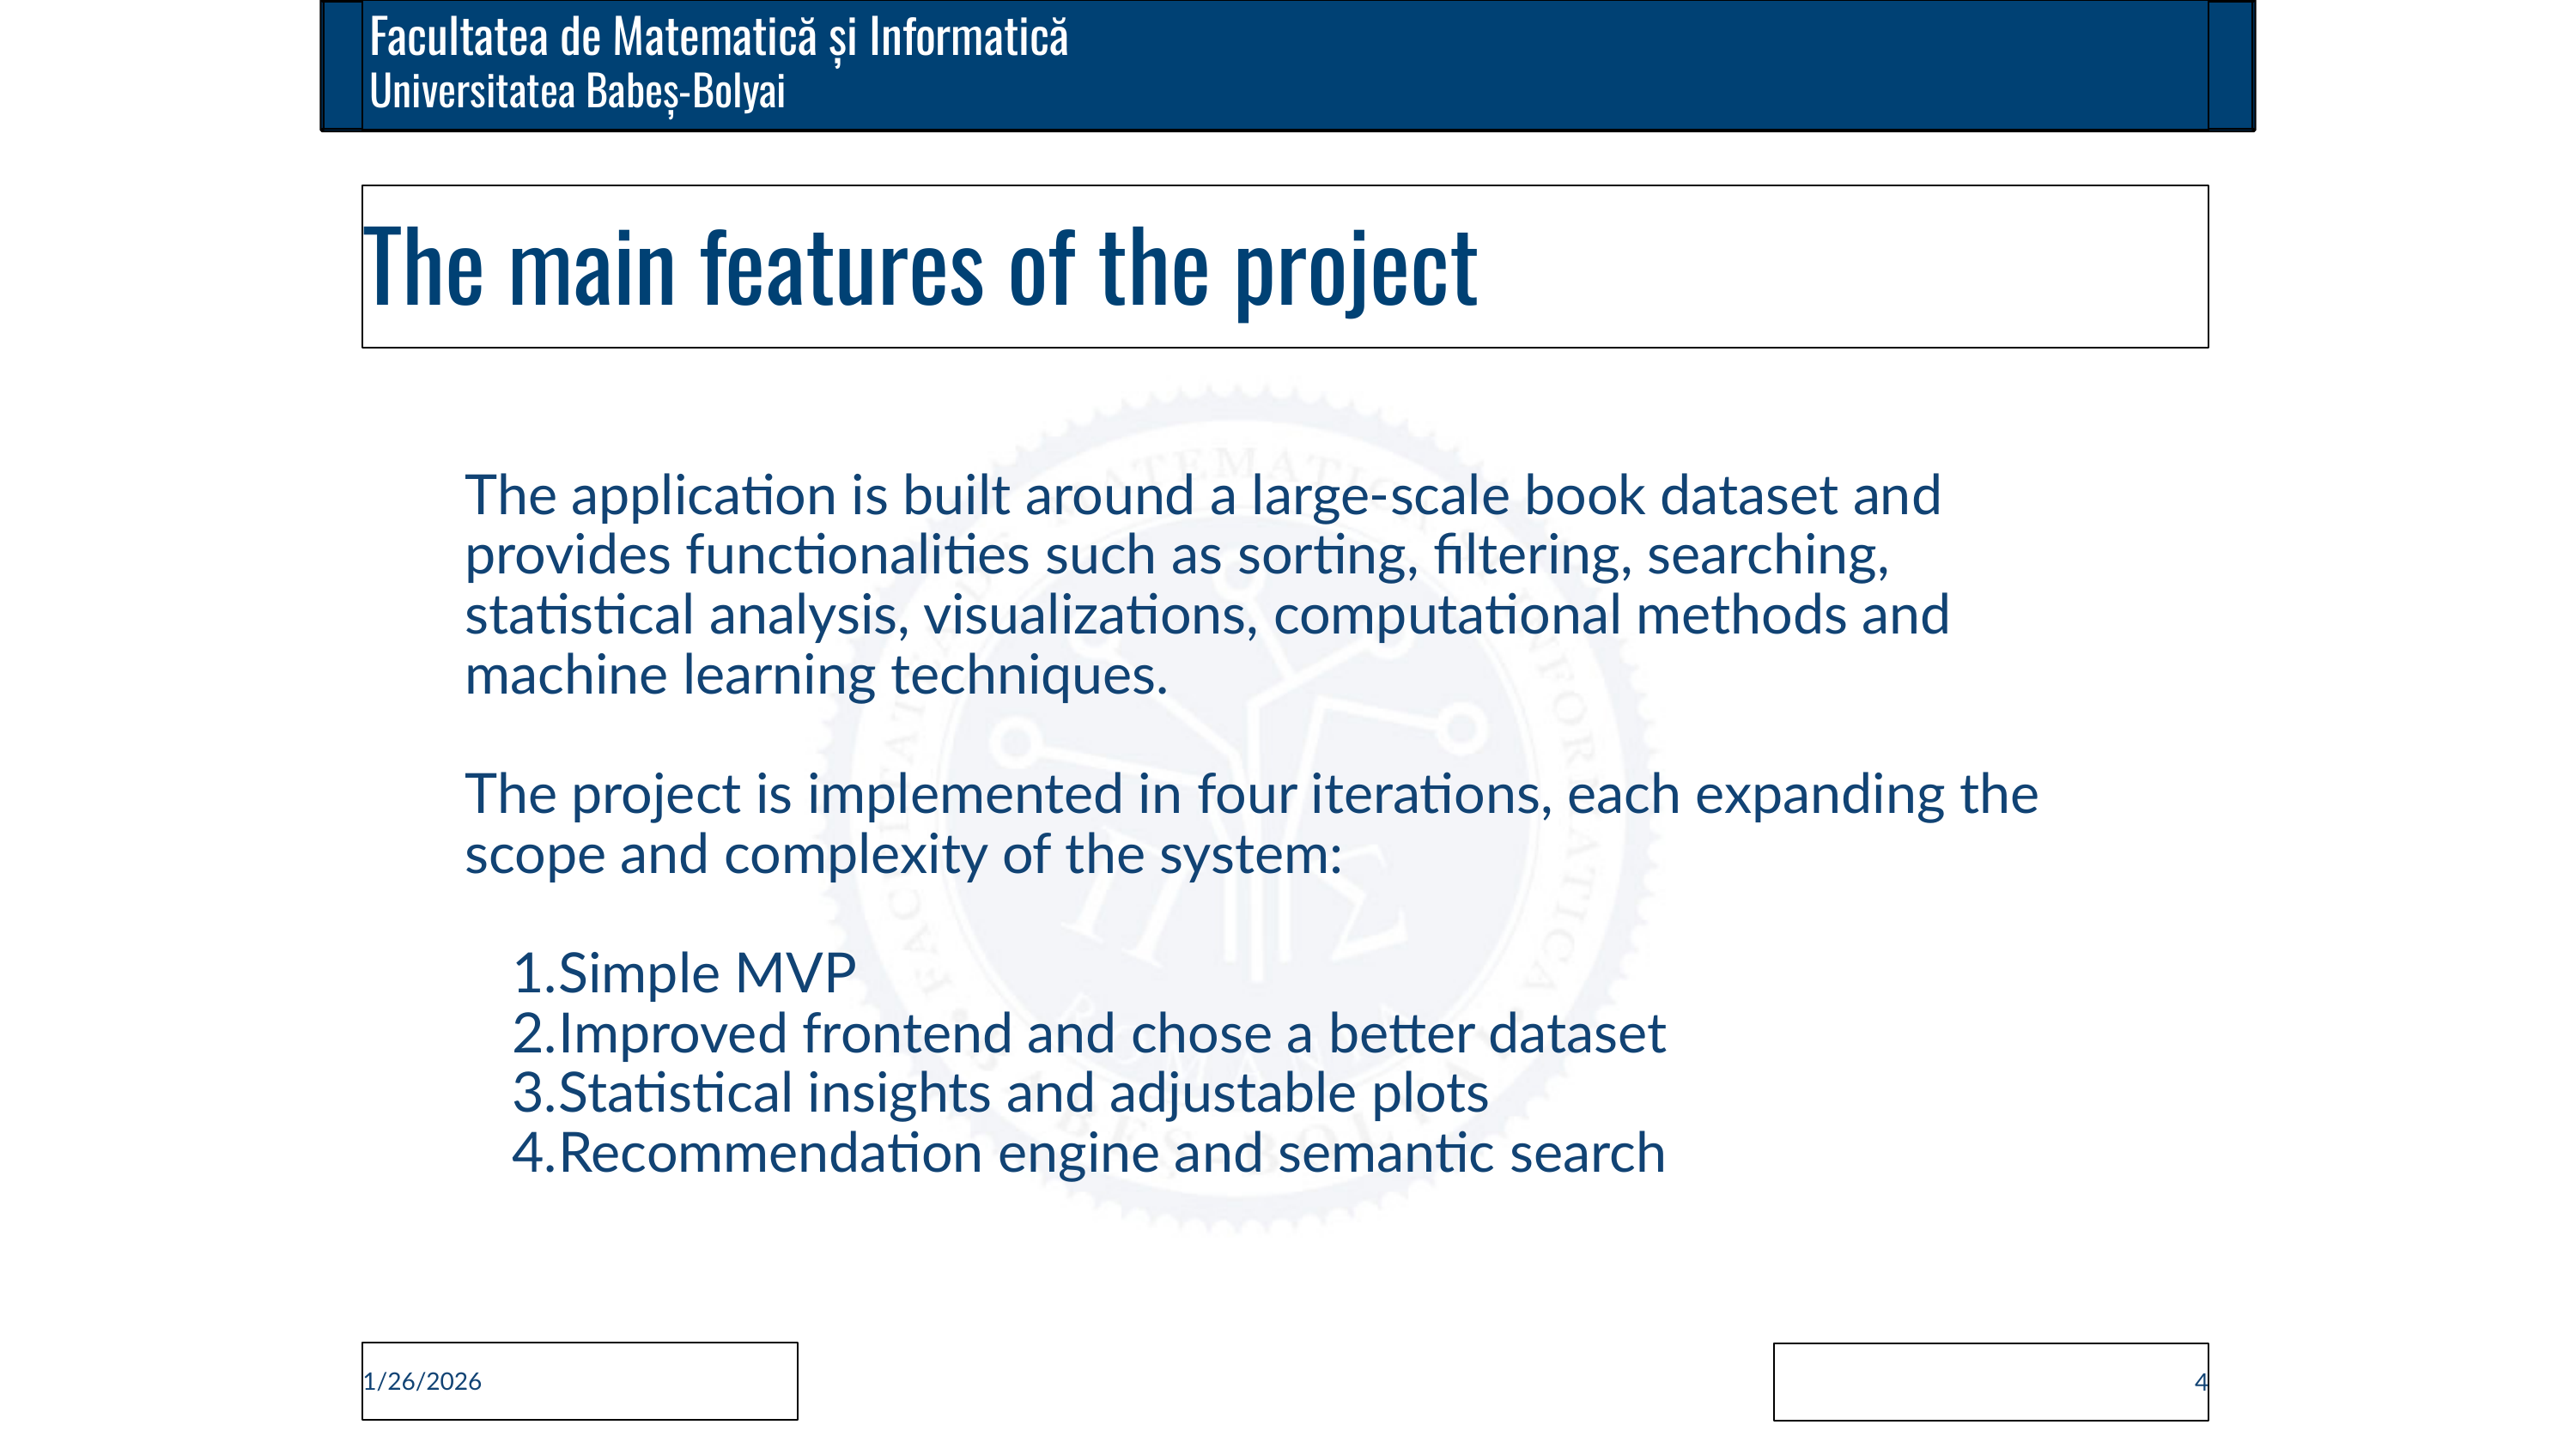

Facultatea de Matematică și Informatică
Universitatea Babeș-Bolyai

The main features of the project
The application is built around a large-scale book dataset and provides functionalities such as sorting, filtering, searching, statistical analysis, visualizations, computational methods and machine learning techniques.

The project is implemented in four iterations, each expanding the scope and complexity of the system:

Simple MVP
Improved frontend and chose a better dataset
Statistical insights and adjustable plots
Recommendation engine and semantic search

1/26/2026

4